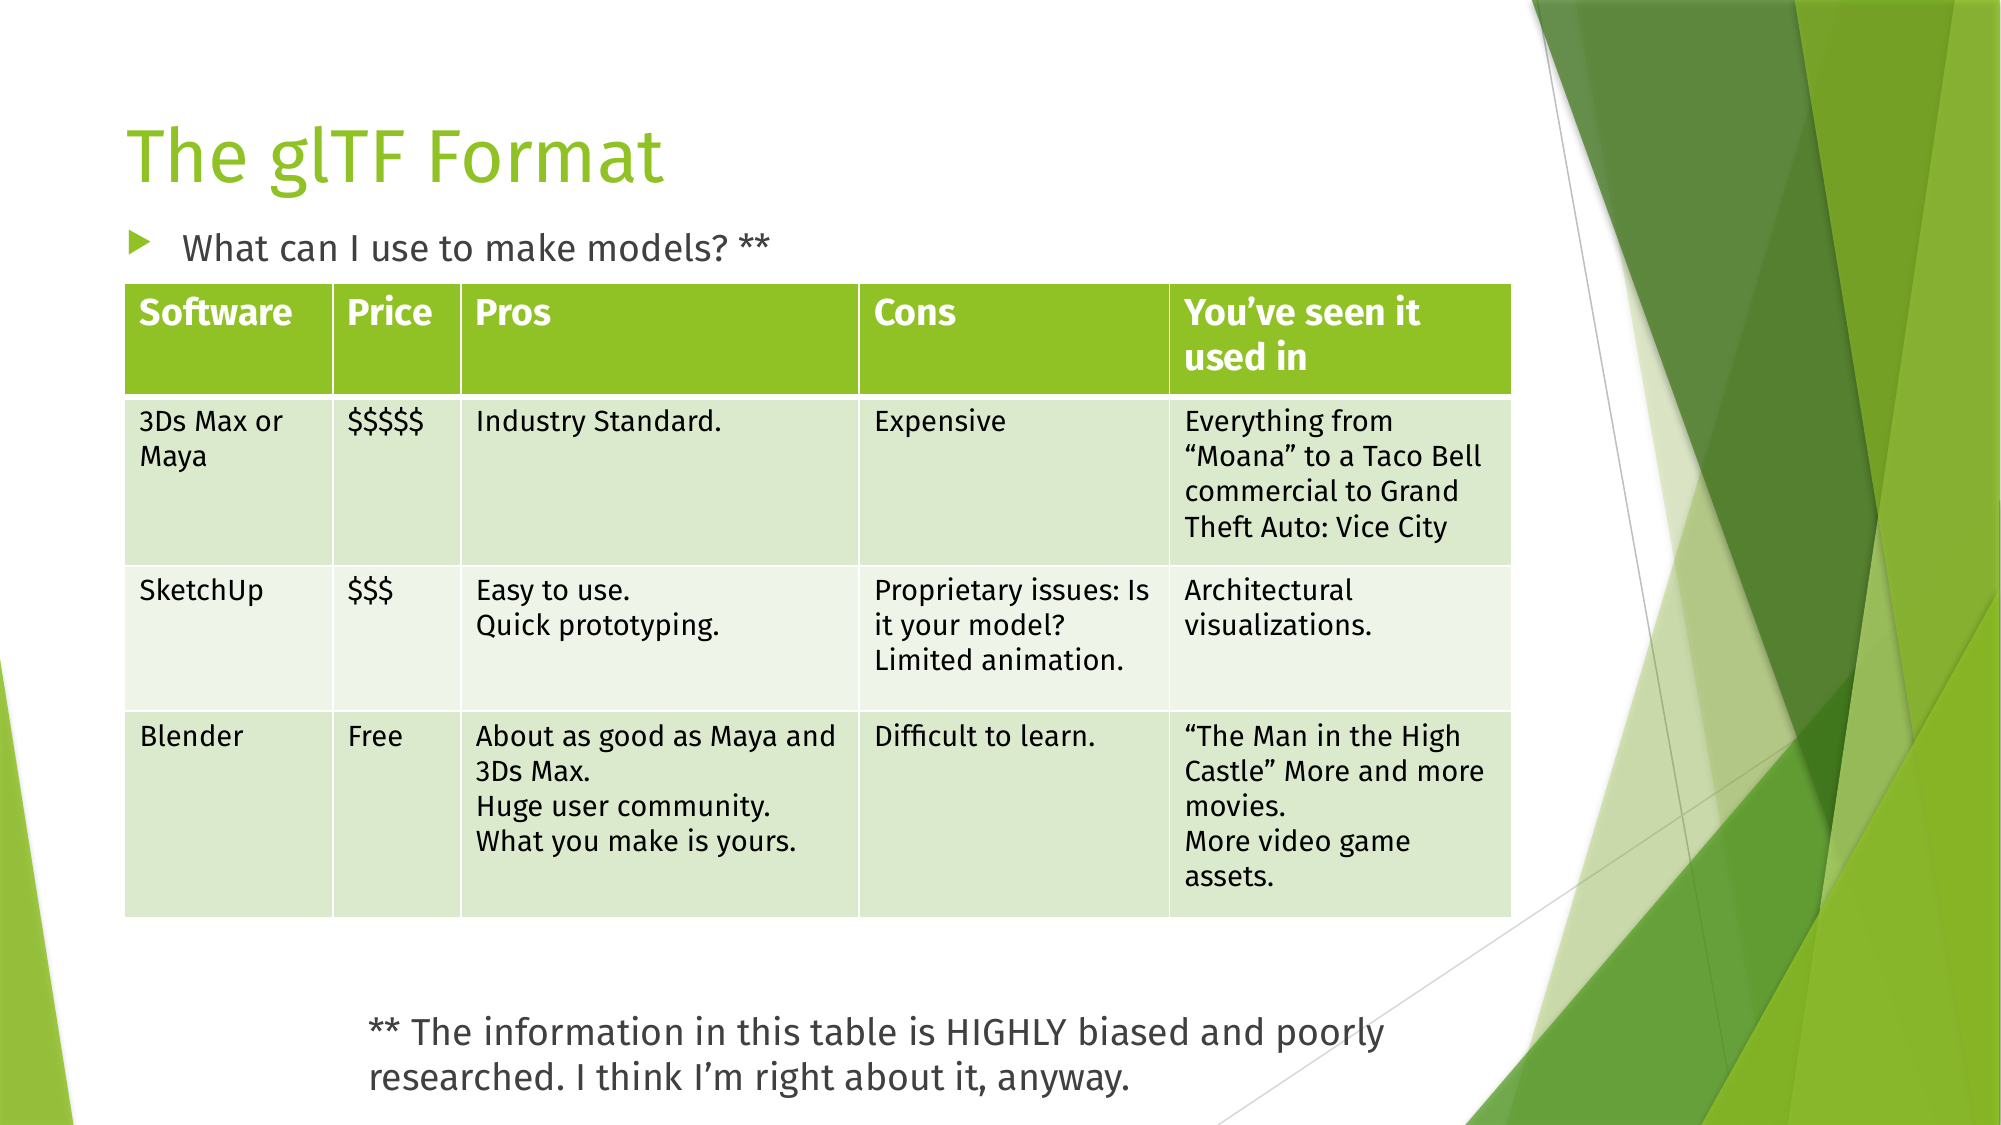

# The glTF Format
What can I use to make models? **
| Software | Price | Pros | Cons | You’ve seen it used in |
| --- | --- | --- | --- | --- |
| 3Ds Max or Maya | $$$$$ | Industry Standard. | Expensive | Everything from “Moana” to a Taco Bell commercial to Grand Theft Auto: Vice City |
| SketchUp | $$$ | Easy to use. Quick prototyping. | Proprietary issues: Is it your model? Limited animation. | Architectural visualizations. |
| Blender | Free | About as good as Maya and 3Ds Max. Huge user community. What you make is yours. | Difficult to learn. | “The Man in the High Castle” More and more movies. More video game assets. |
** The information in this table is HIGHLY biased and poorly researched. I think I’m right about it, anyway.